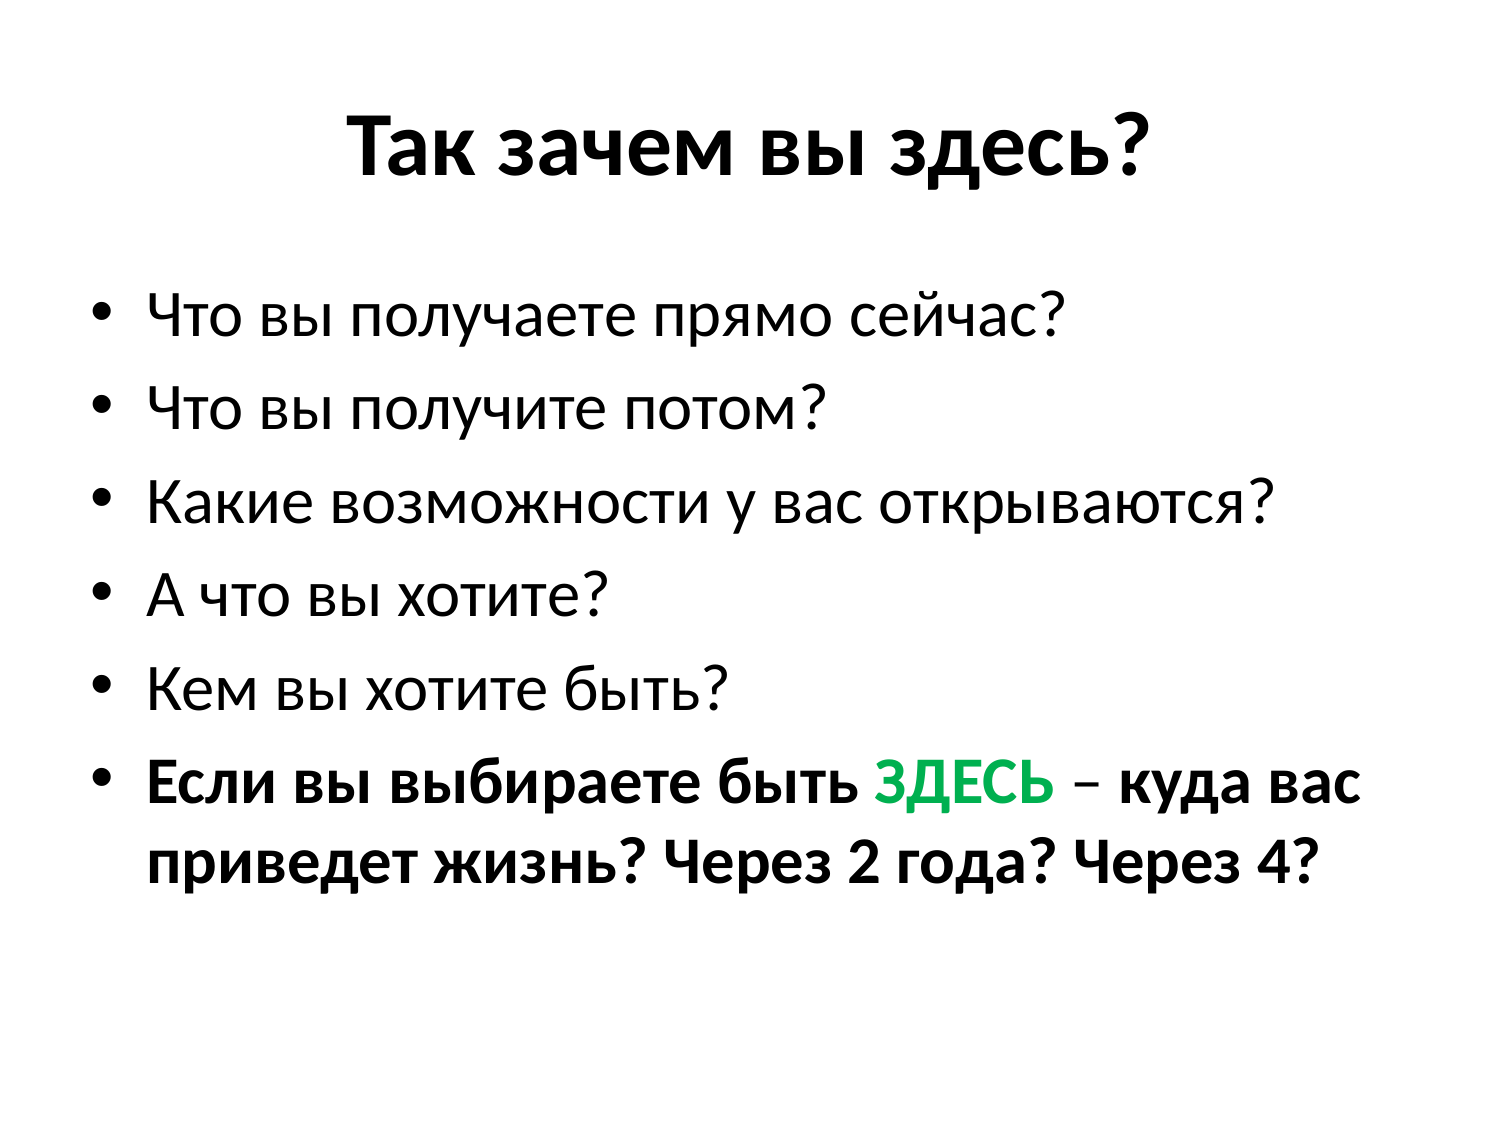

# Так зачем вы здесь?
Что вы получаете прямо сейчас?
Что вы получите потом?
Какие возможности у вас открываются?
А что вы хотите?
Кем вы хотите быть?
Если вы выбираете быть ЗДЕСЬ – куда вас приведет жизнь? Через 2 года? Через 4?